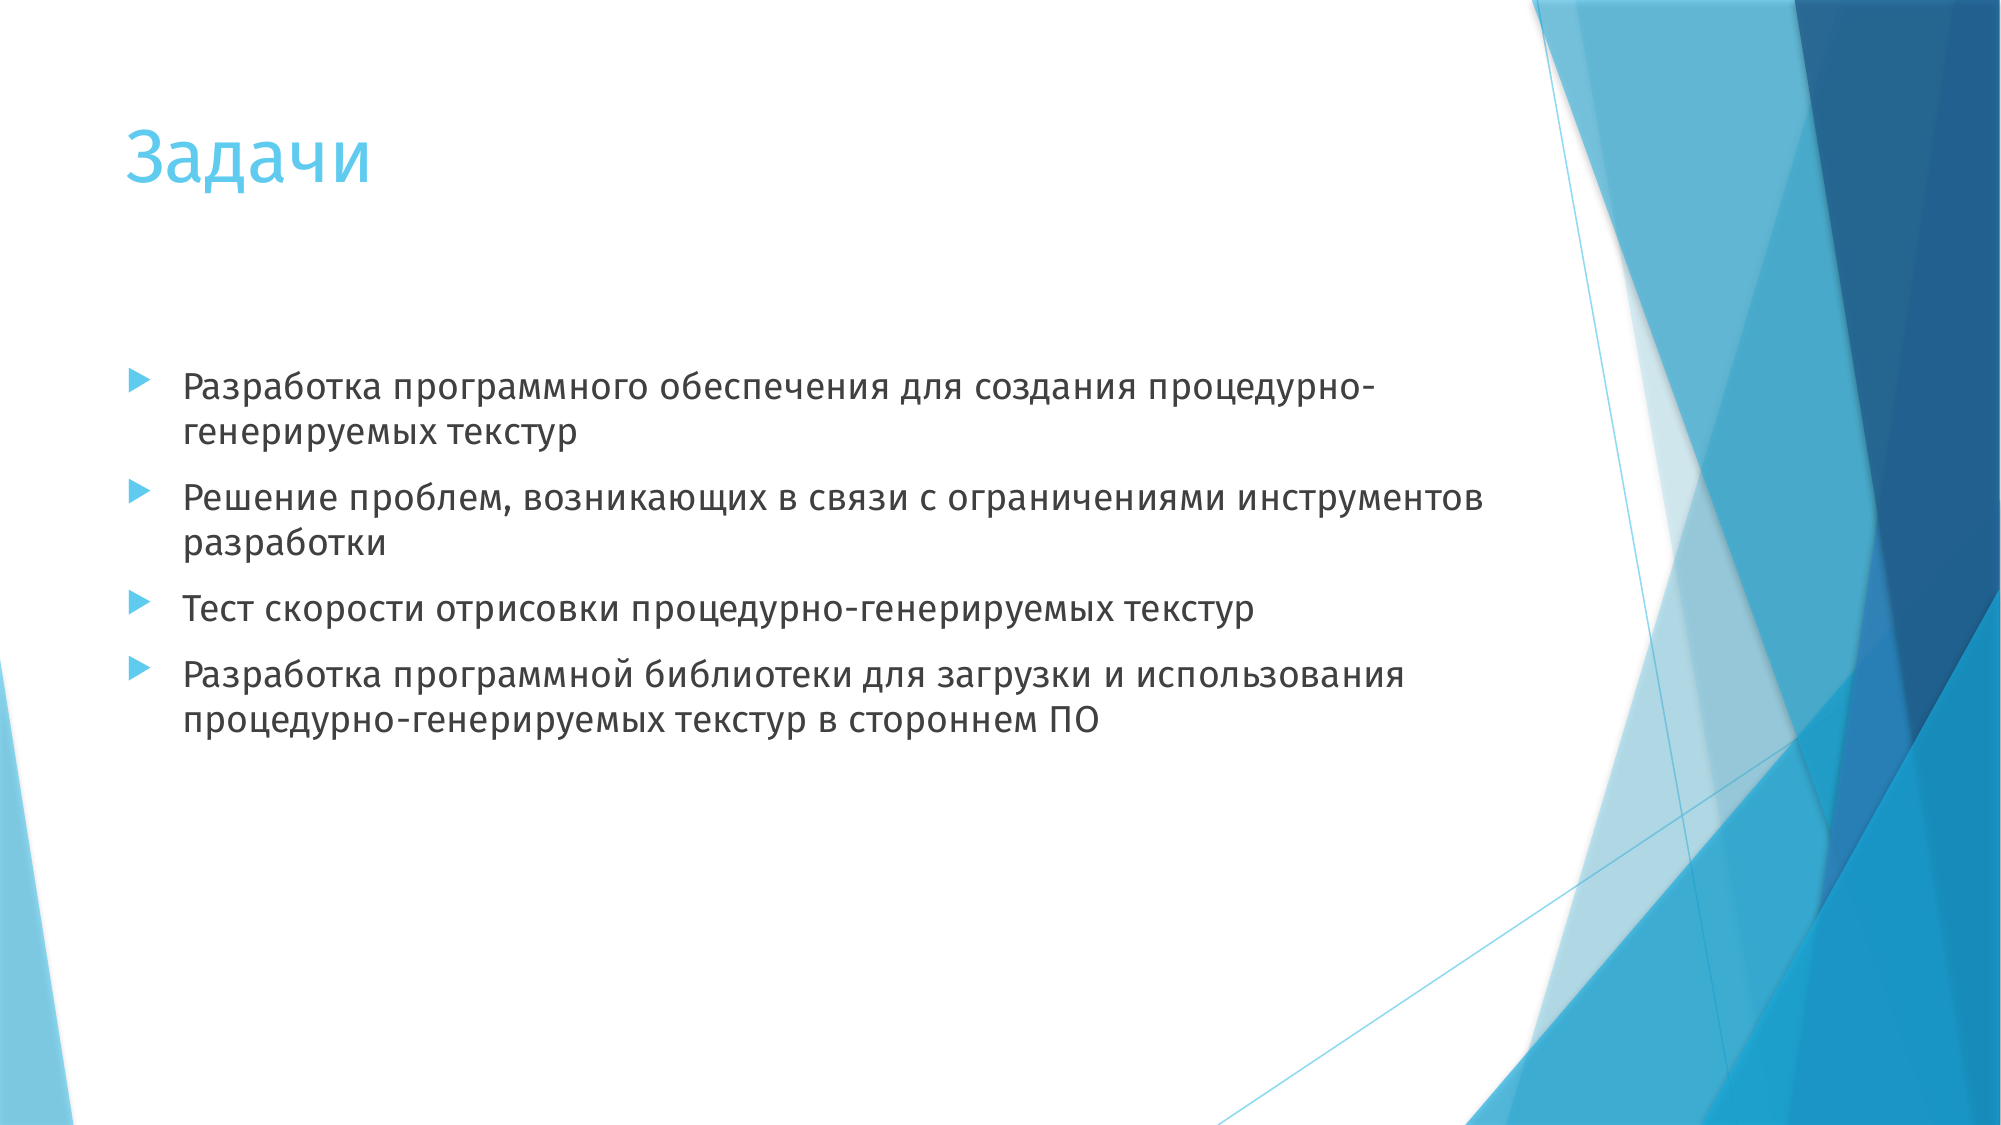

# Задачи
Разработка программного обеспечения для создания процедурно-генерируемых текстур
Решение проблем, возникающих в связи с ограничениями инструментов разработки
Тест скорости отрисовки процедурно-генерируемых текстур
Разработка программной библиотеки для загрузки и использования процедурно-генерируемых текстур в стороннем ПО